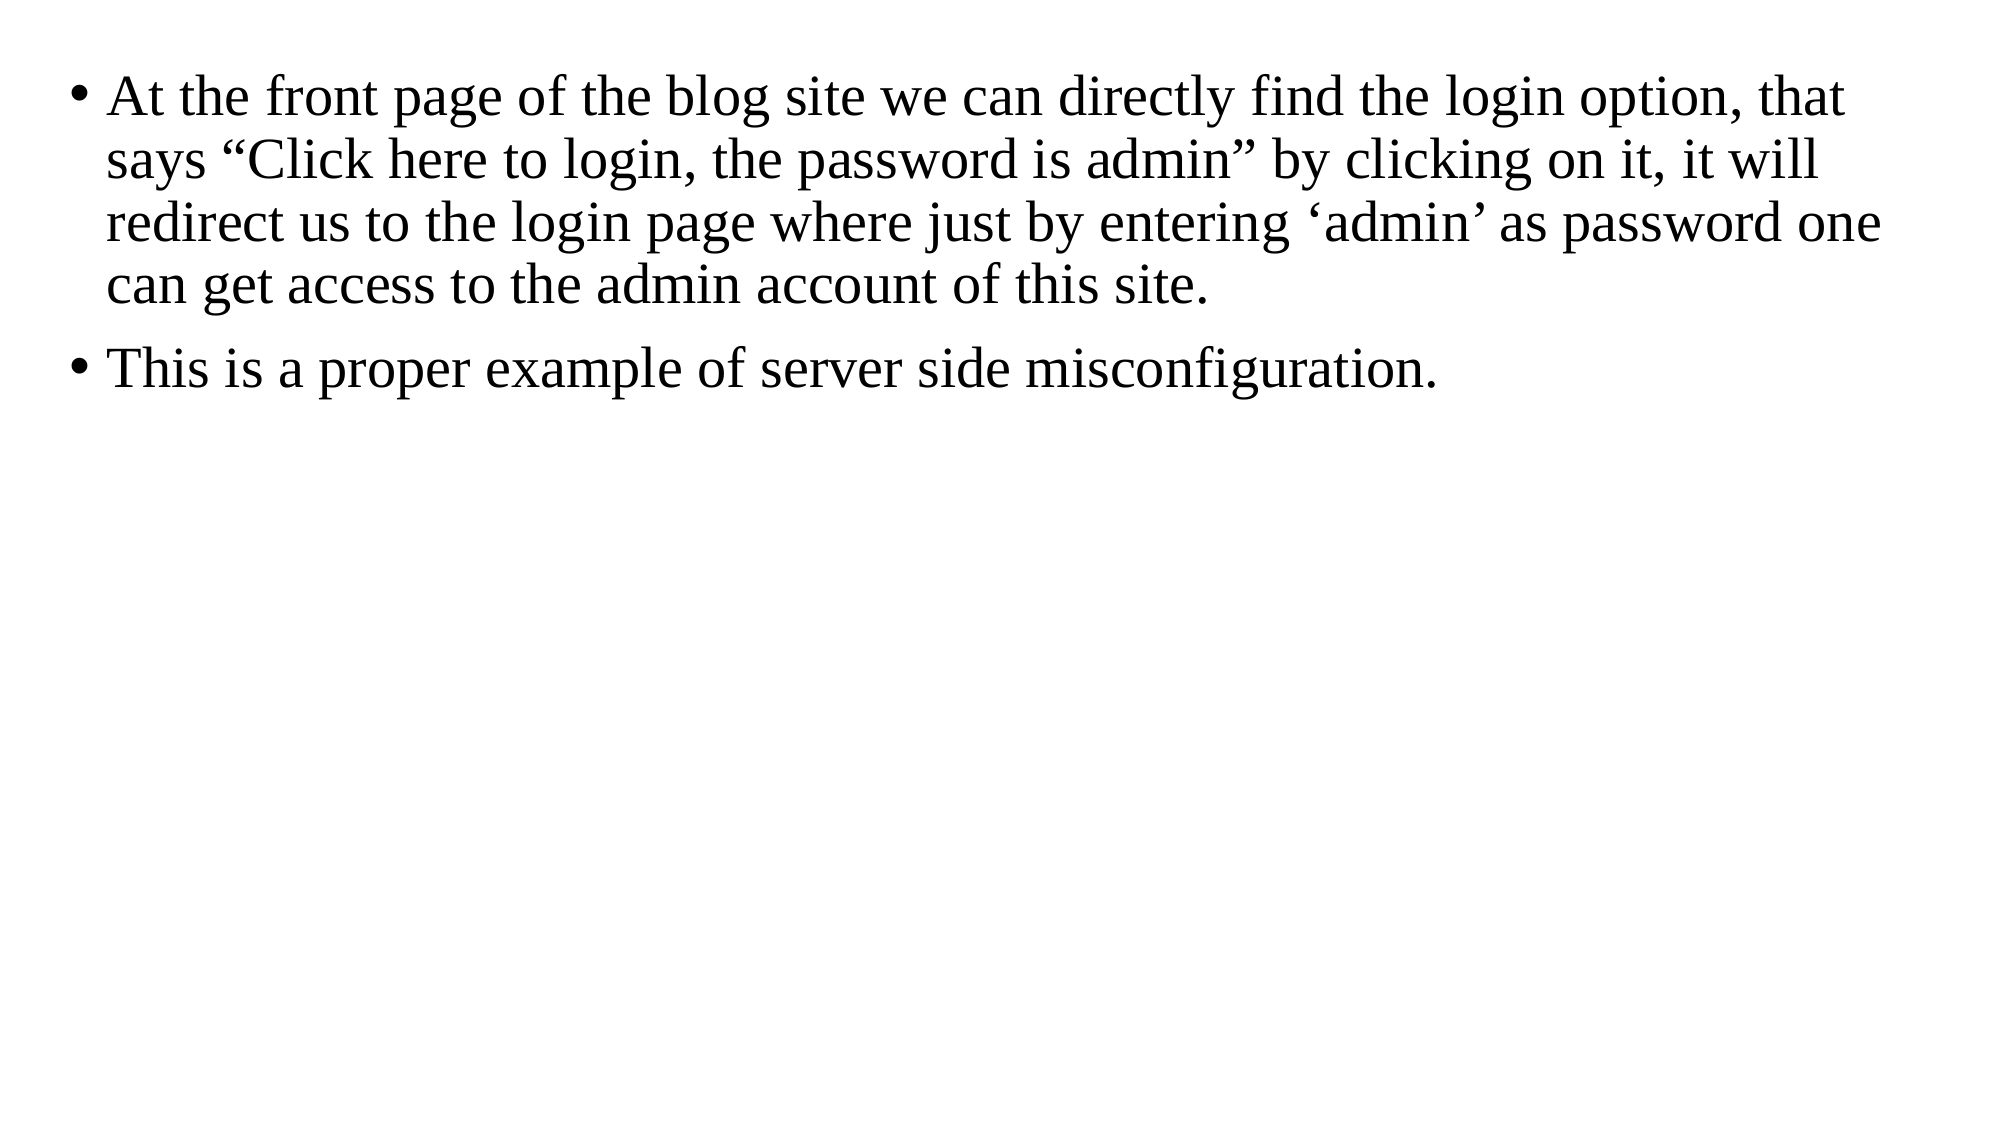

At the front page of the blog site we can directly find the login option, that says “Click here to login, the password is admin” by clicking on it, it will redirect us to the login page where just by entering ‘admin’ as password one can get access to the admin account of this site.
This is a proper example of server side misconfiguration.